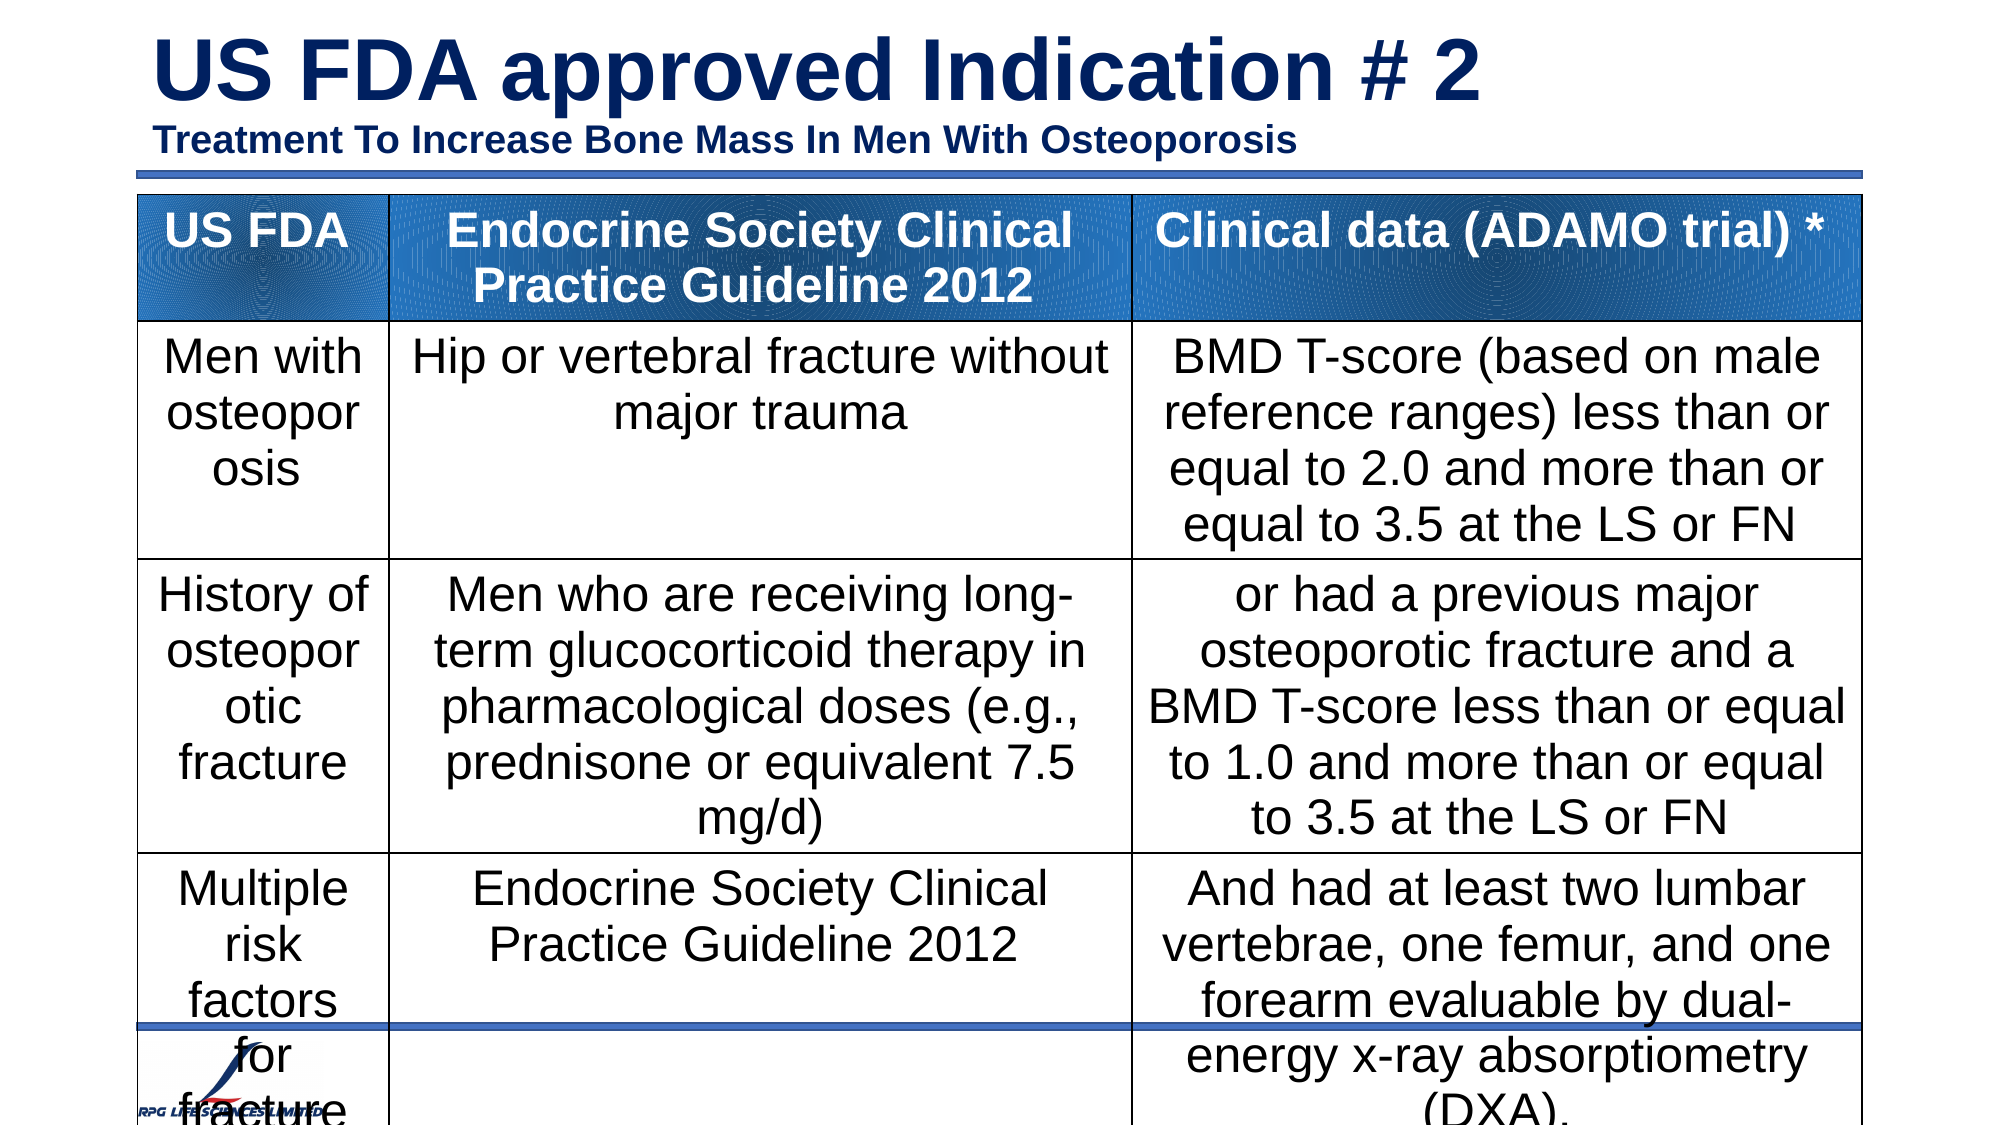

# US FDA approved Indication # 2 Treatment To Increase Bone Mass In Men With Osteoporosis
| US FDA | Endocrine Society Clinical Practice Guideline 2012 | Clinical data (ADAMO trial) \* |
| --- | --- | --- |
| Men with osteoporosis | Hip or vertebral fracture without major trauma | BMD T-score (based on male reference ranges) less than or equal to 2.0 and more than or equal to 3.5 at the LS or FN |
| History of osteoporotic fracture | Men who are receiving long-term glucocorticoid therapy in pharmacological doses (e.g., prednisone or equivalent 7.5 mg/d) | or had a previous major osteoporotic fracture and a BMD T-score less than or equal to 1.0 and more than or equal to 3.5 at the LS or FN |
| Multiple risk factors for fracture | Endocrine Society Clinical Practice Guideline 2012 | And had at least two lumbar vertebrae, one femur, and one forearm evaluable by dual-energy x-ray absorptiometry (DXA). |
| \*J Clin Endocrinol Metab. 2012;97(9):3161–9 |  |  |